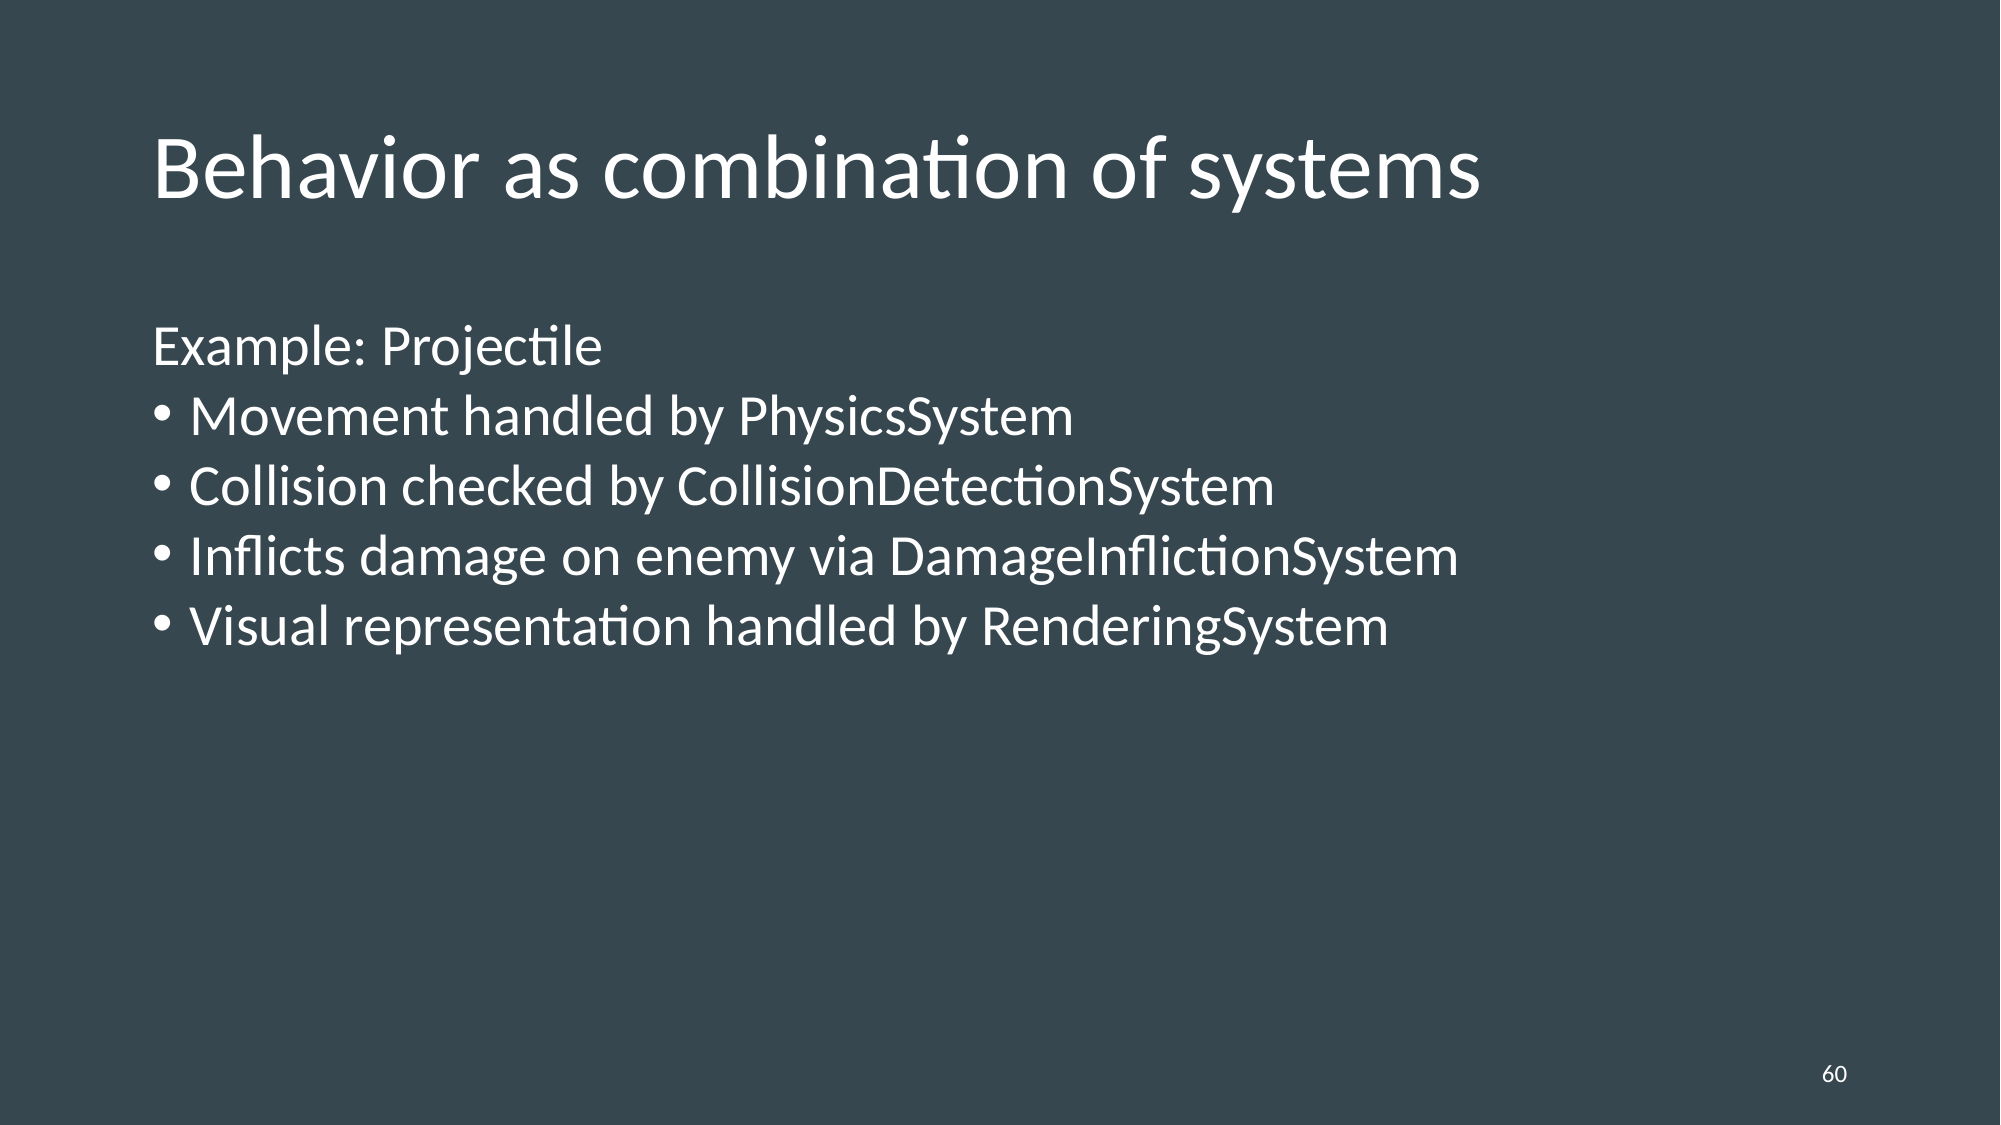

# Behavior as combination of systems
Example: Projectile
Movement handled by PhysicsSystem
Collision checked by CollisionDetectionSystem
Inflicts damage on enemy via DamageInflictionSystem
Visual representation handled by RenderingSystem
60